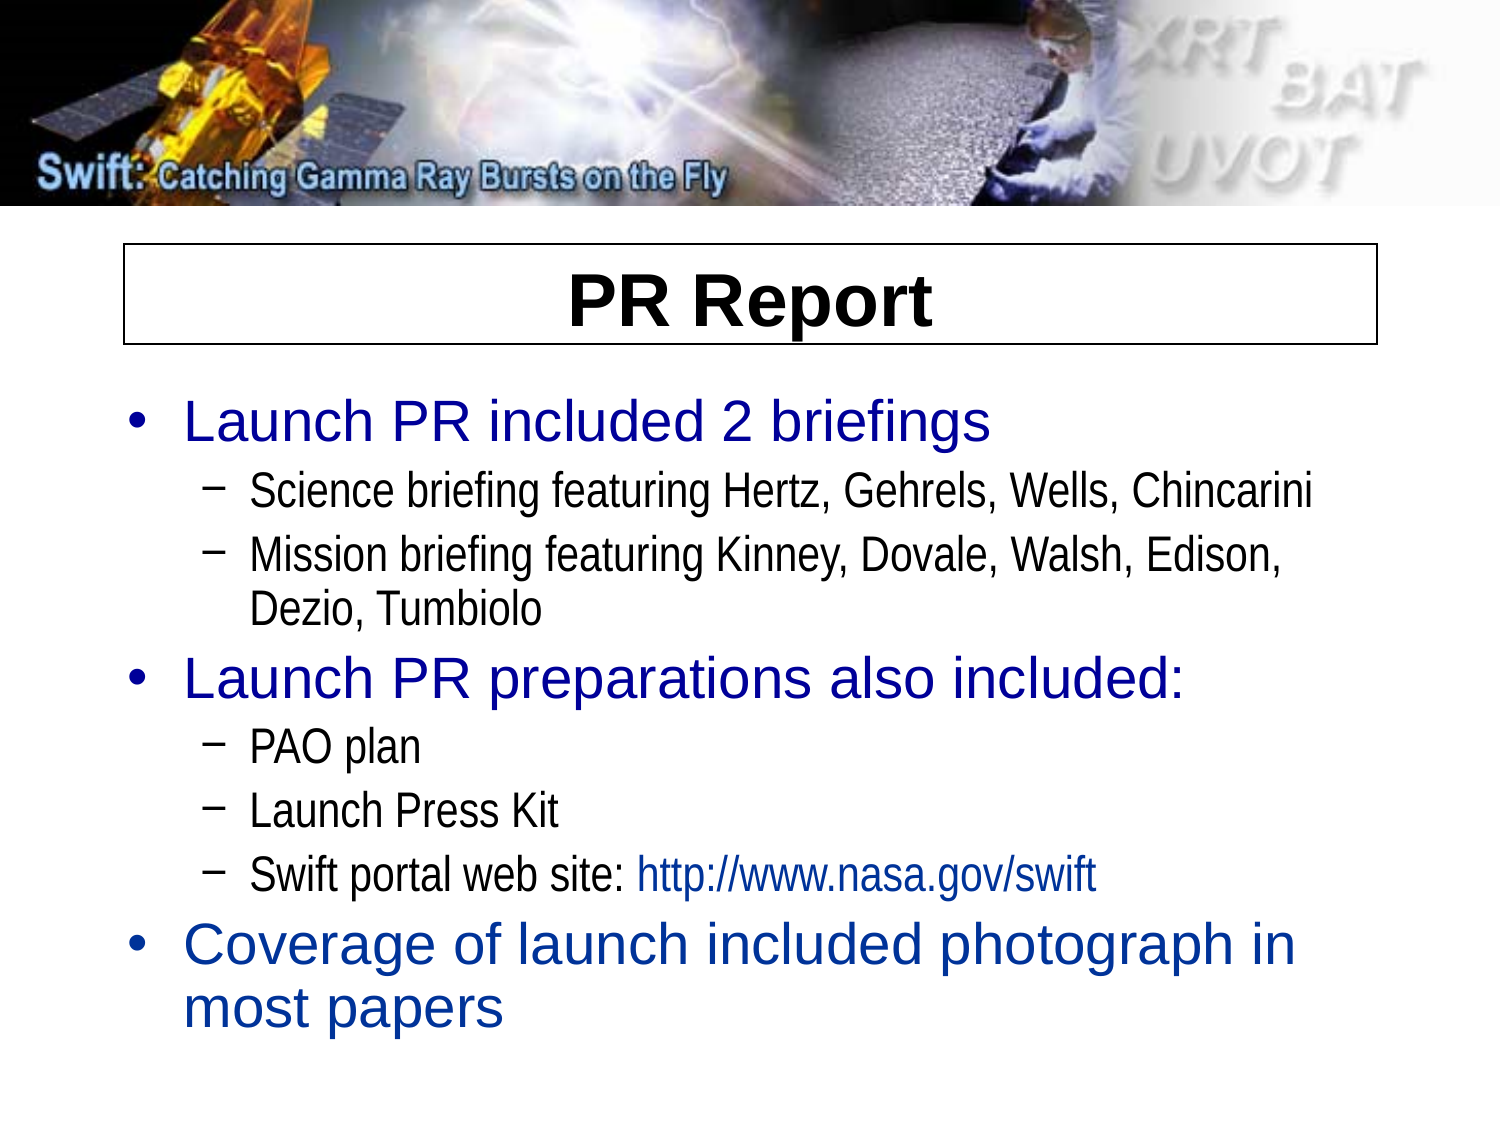

PR Report
Launch PR included 2 briefings
Science briefing featuring Hertz, Gehrels, Wells, Chincarini
Mission briefing featuring Kinney, Dovale, Walsh, Edison, Dezio, Tumbiolo
Launch PR preparations also included:
PAO plan
Launch Press Kit
Swift portal web site: http://www.nasa.gov/swift
Coverage of launch included photograph in most papers